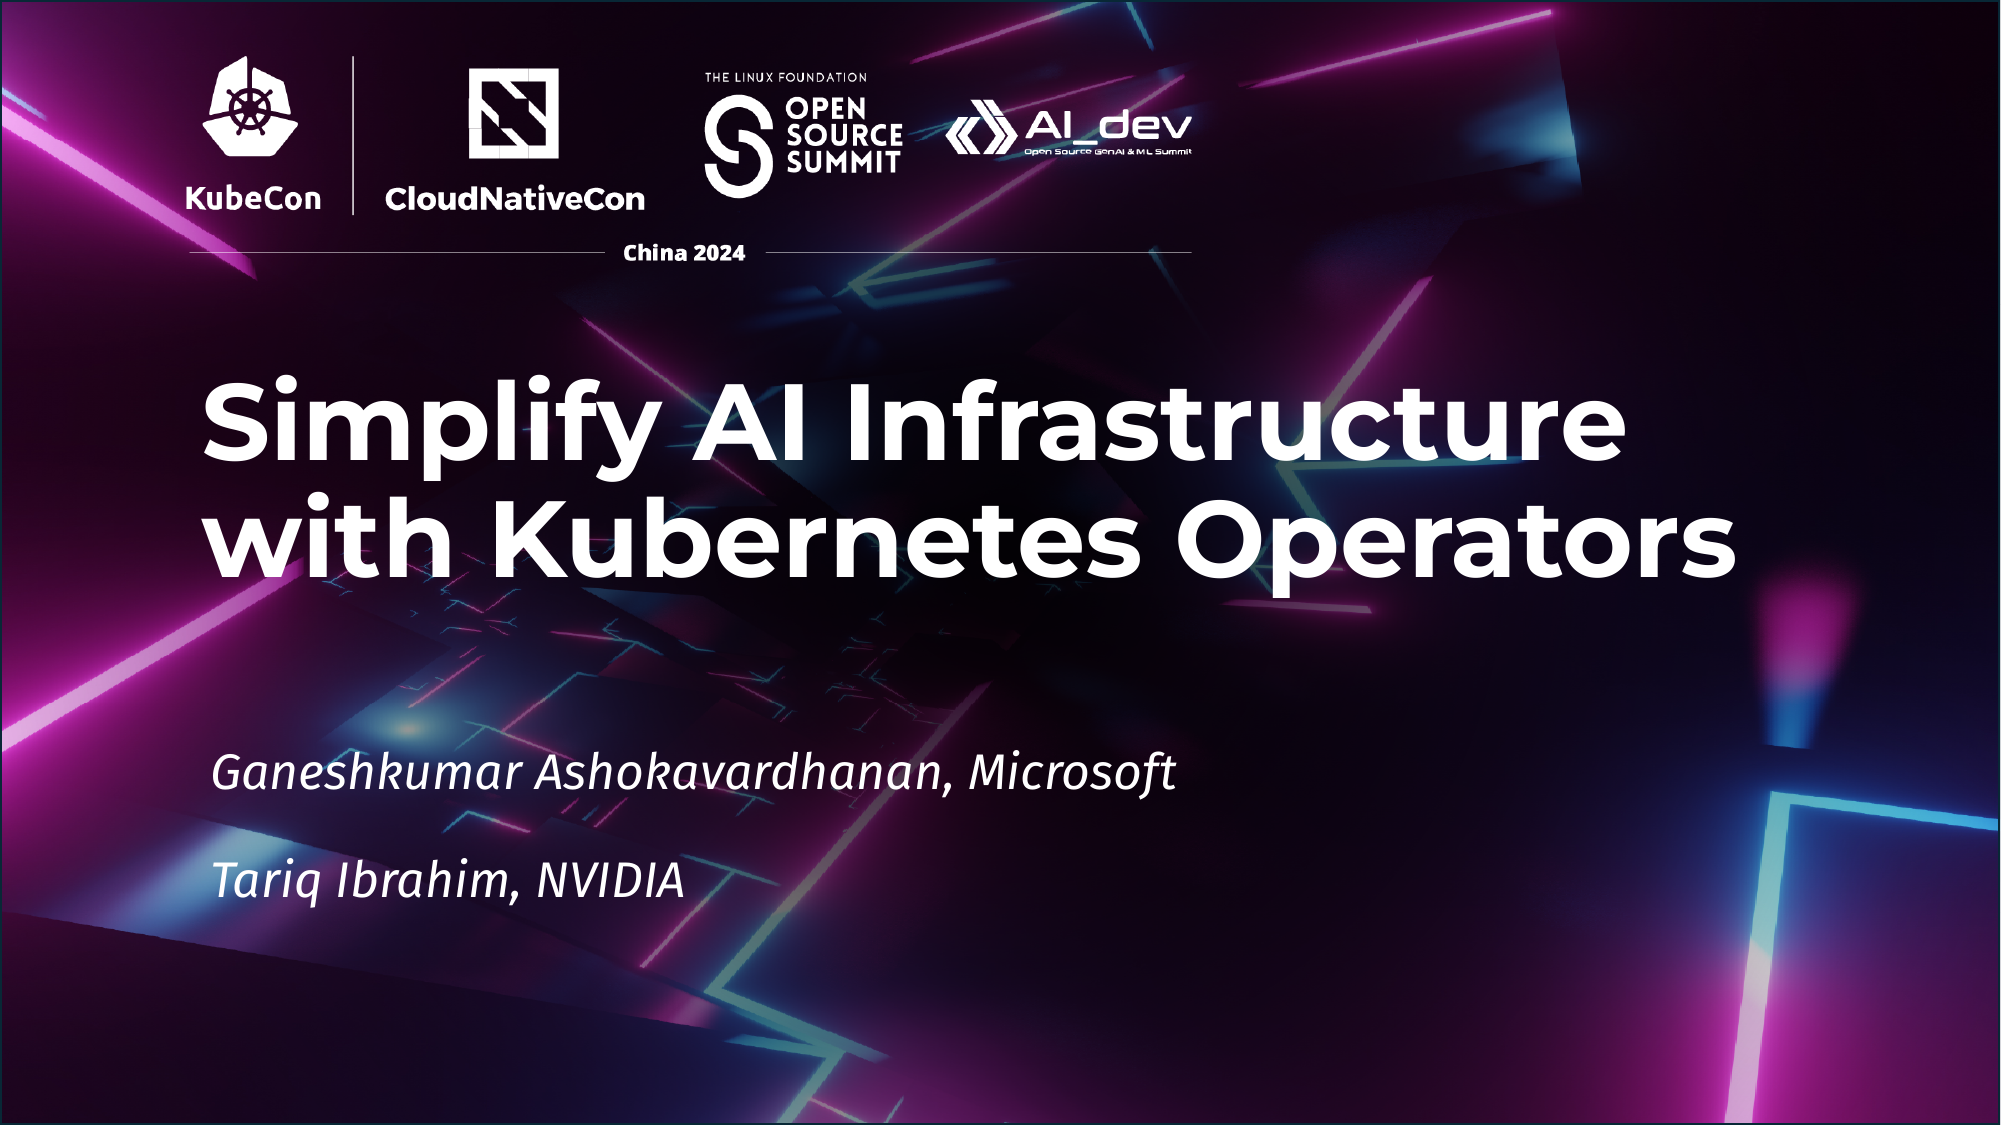

# Simplify AI Infrastructure with Kubernetes Operators
Ganeshkumar Ashokavardhanan, Microsoft
Tariq Ibrahim, NVIDIA